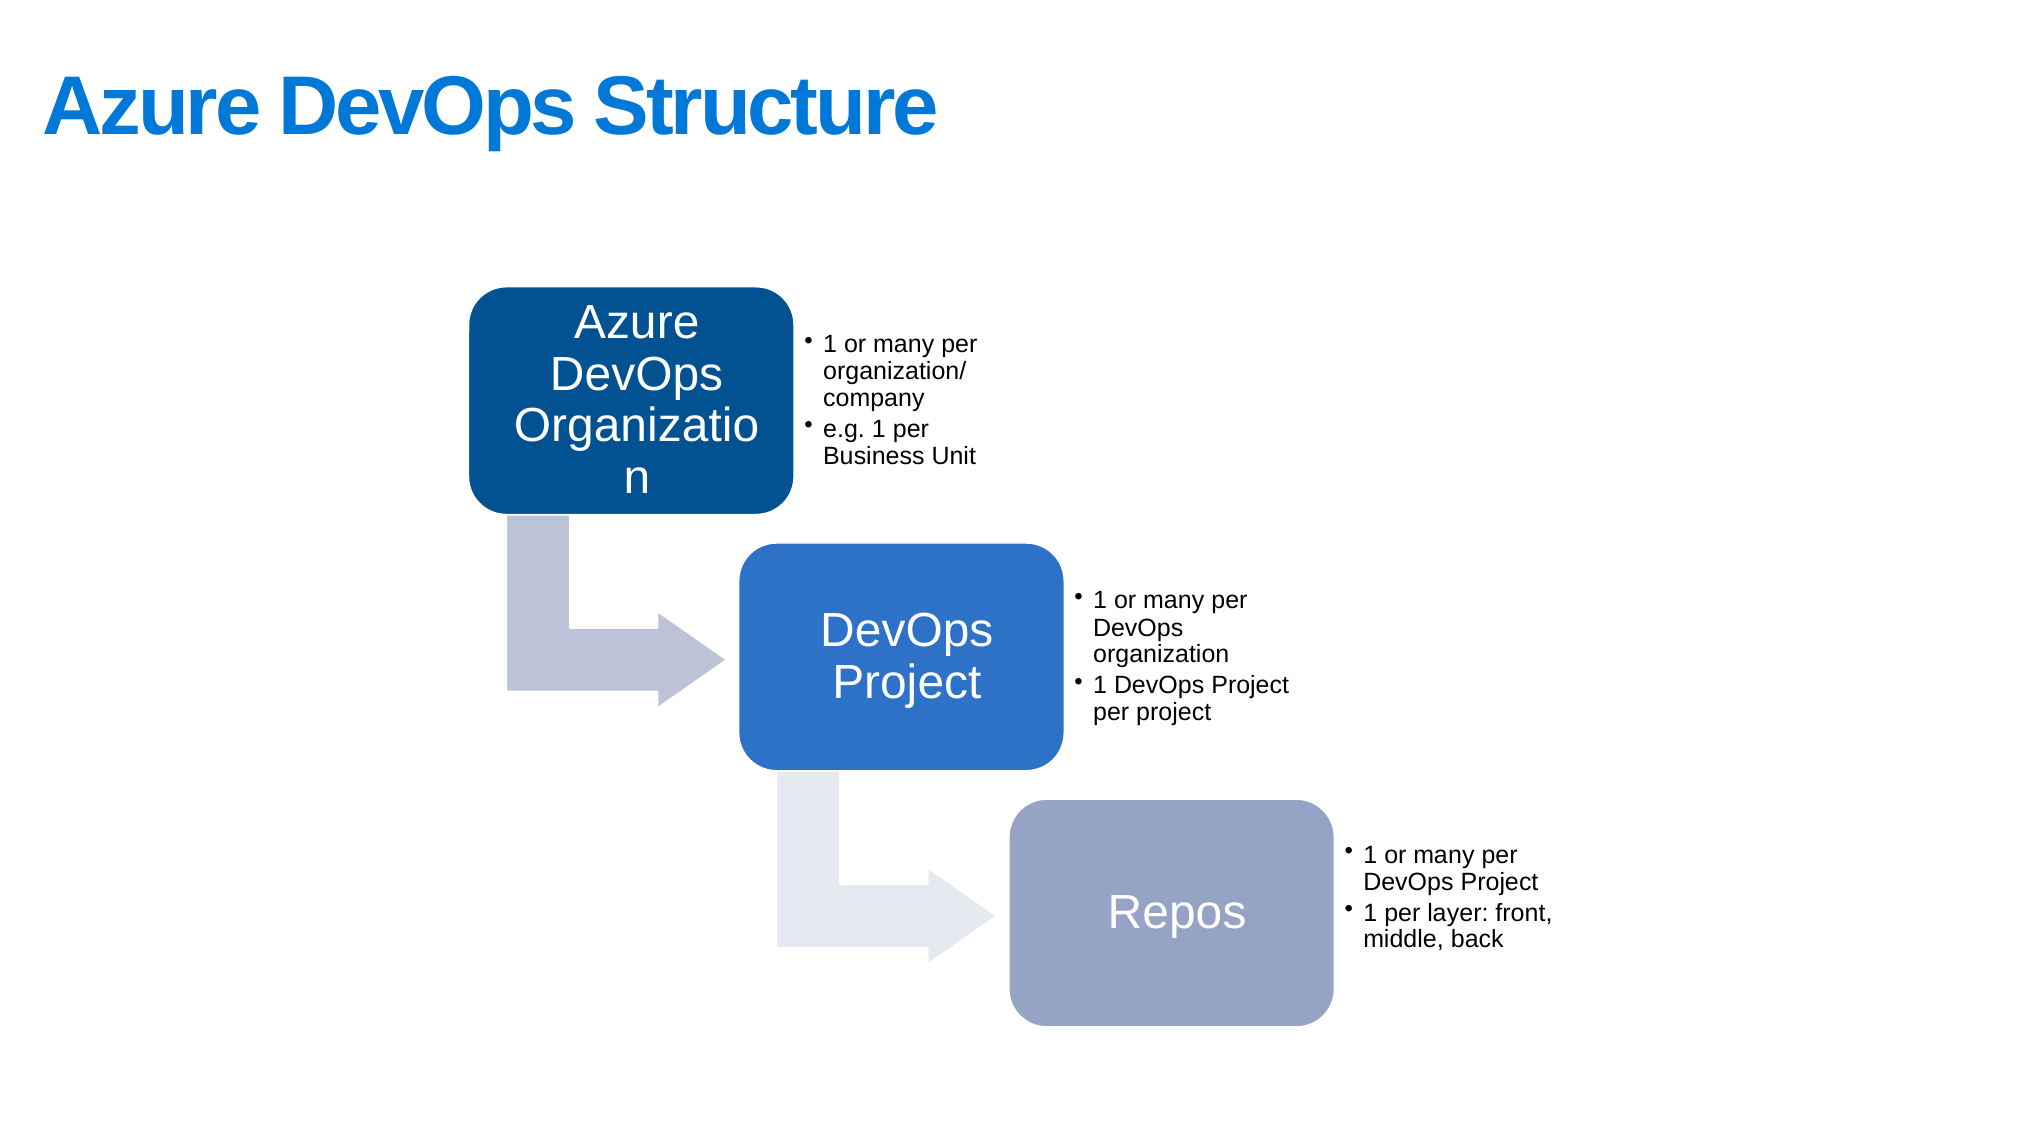

# Azure DevOps Structure
Azure DevOps Organization
1 or many per organization/ company
e.g. 1 per Business Unit
DevOps Project
1 or many per DevOps organization
1 DevOps Project per project
Repos
1 or many per DevOps Project
1 per layer: front, middle, back